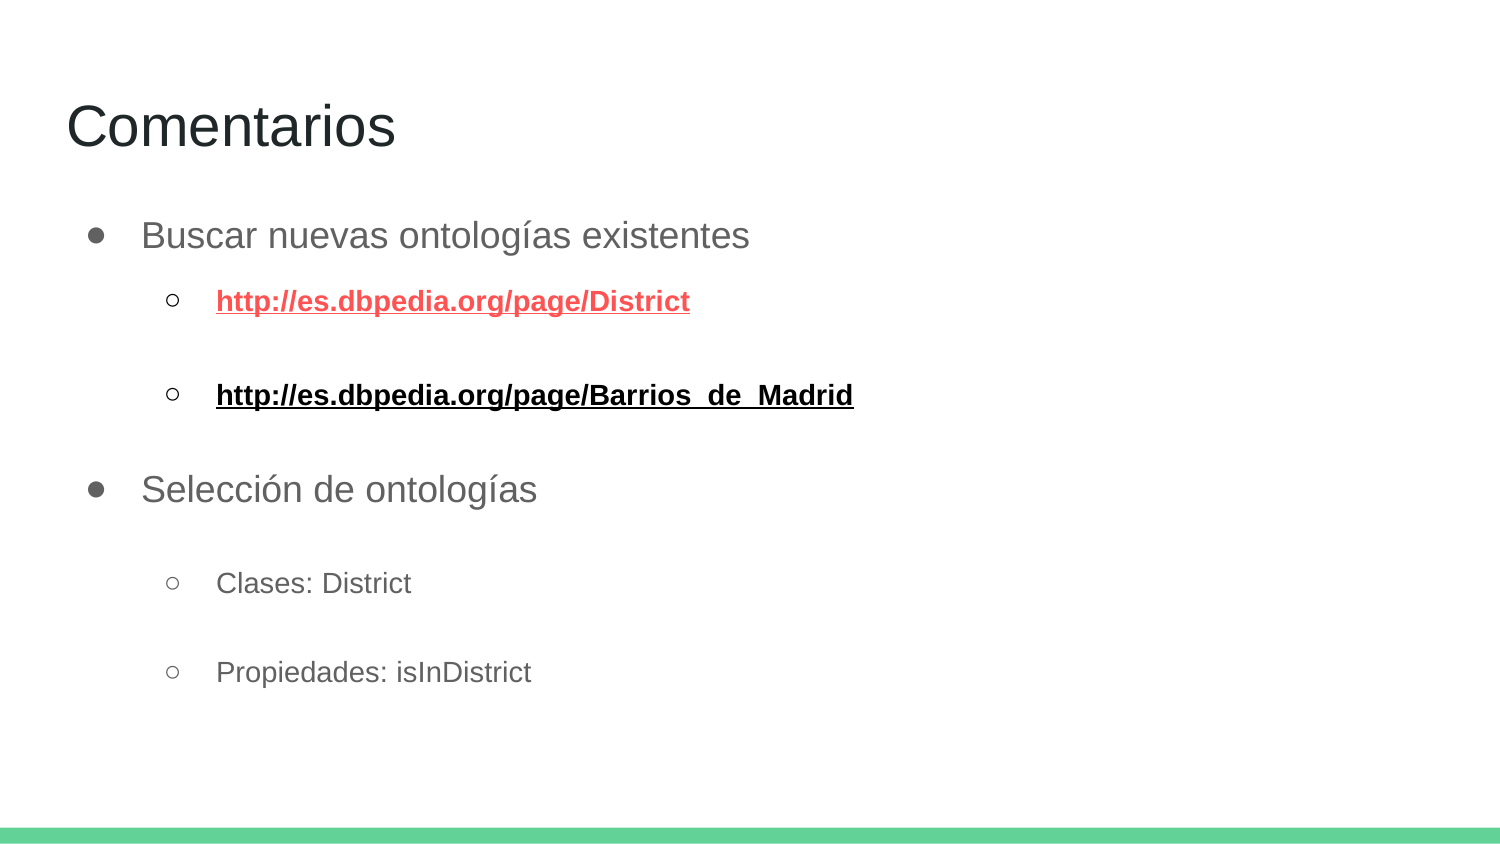

# Comentarios
Buscar nuevas ontologías existentes
http://es.dbpedia.org/page/District
http://es.dbpedia.org/page/Barrios_de_Madrid
Selección de ontologías
Clases: District
Propiedades: isInDistrict